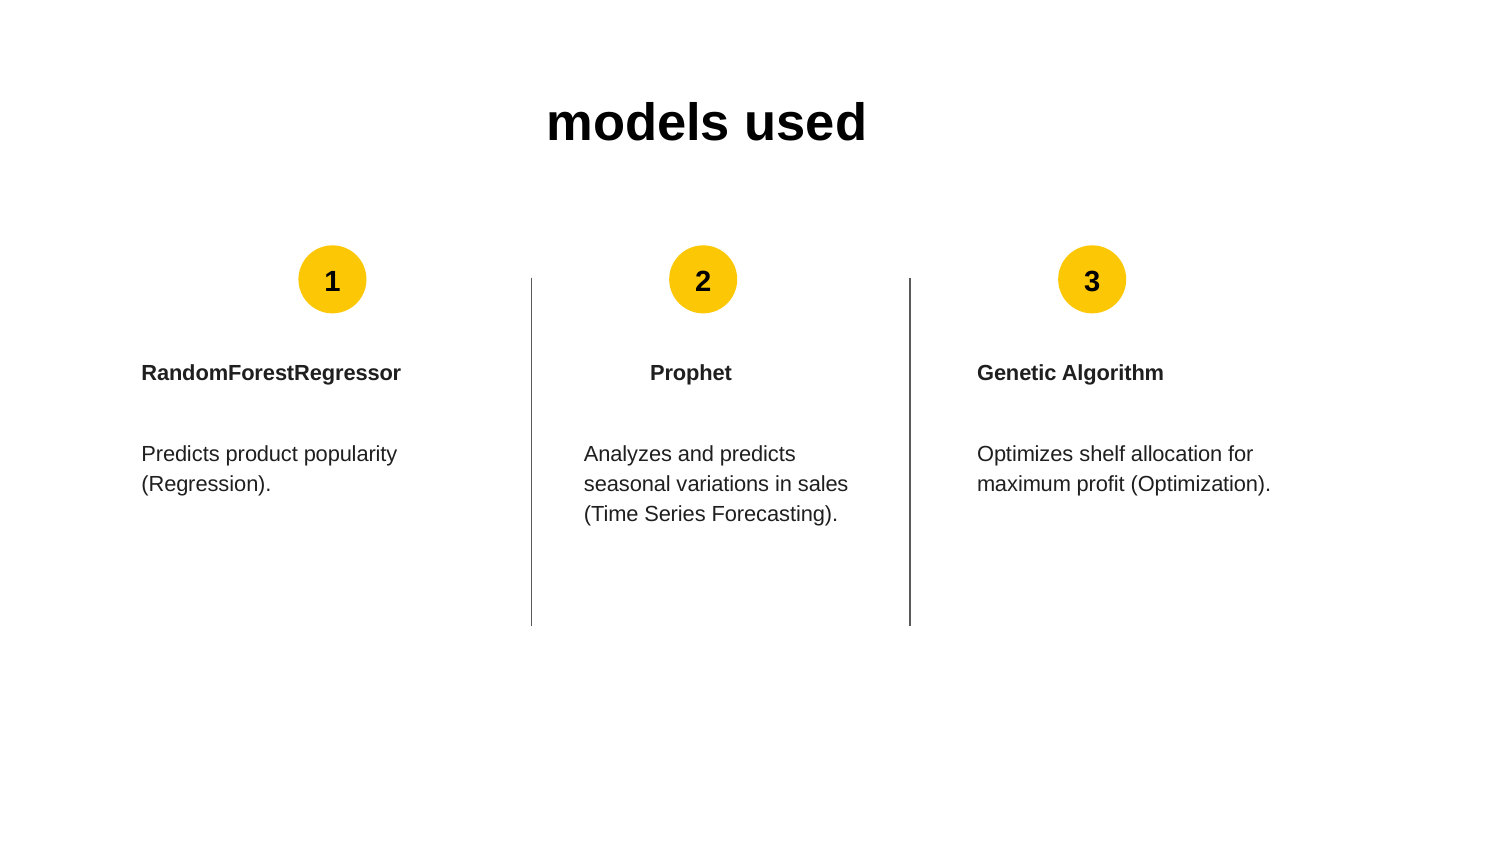

# models used
1
2
3
RandomForestRegressor

Predicts product popularity (Regression).
           Prophet

Analyzes and predicts seasonal variations in sales (Time Series Forecasting).

Genetic Algorithm

Optimizes shelf allocation for maximum profit (Optimization).